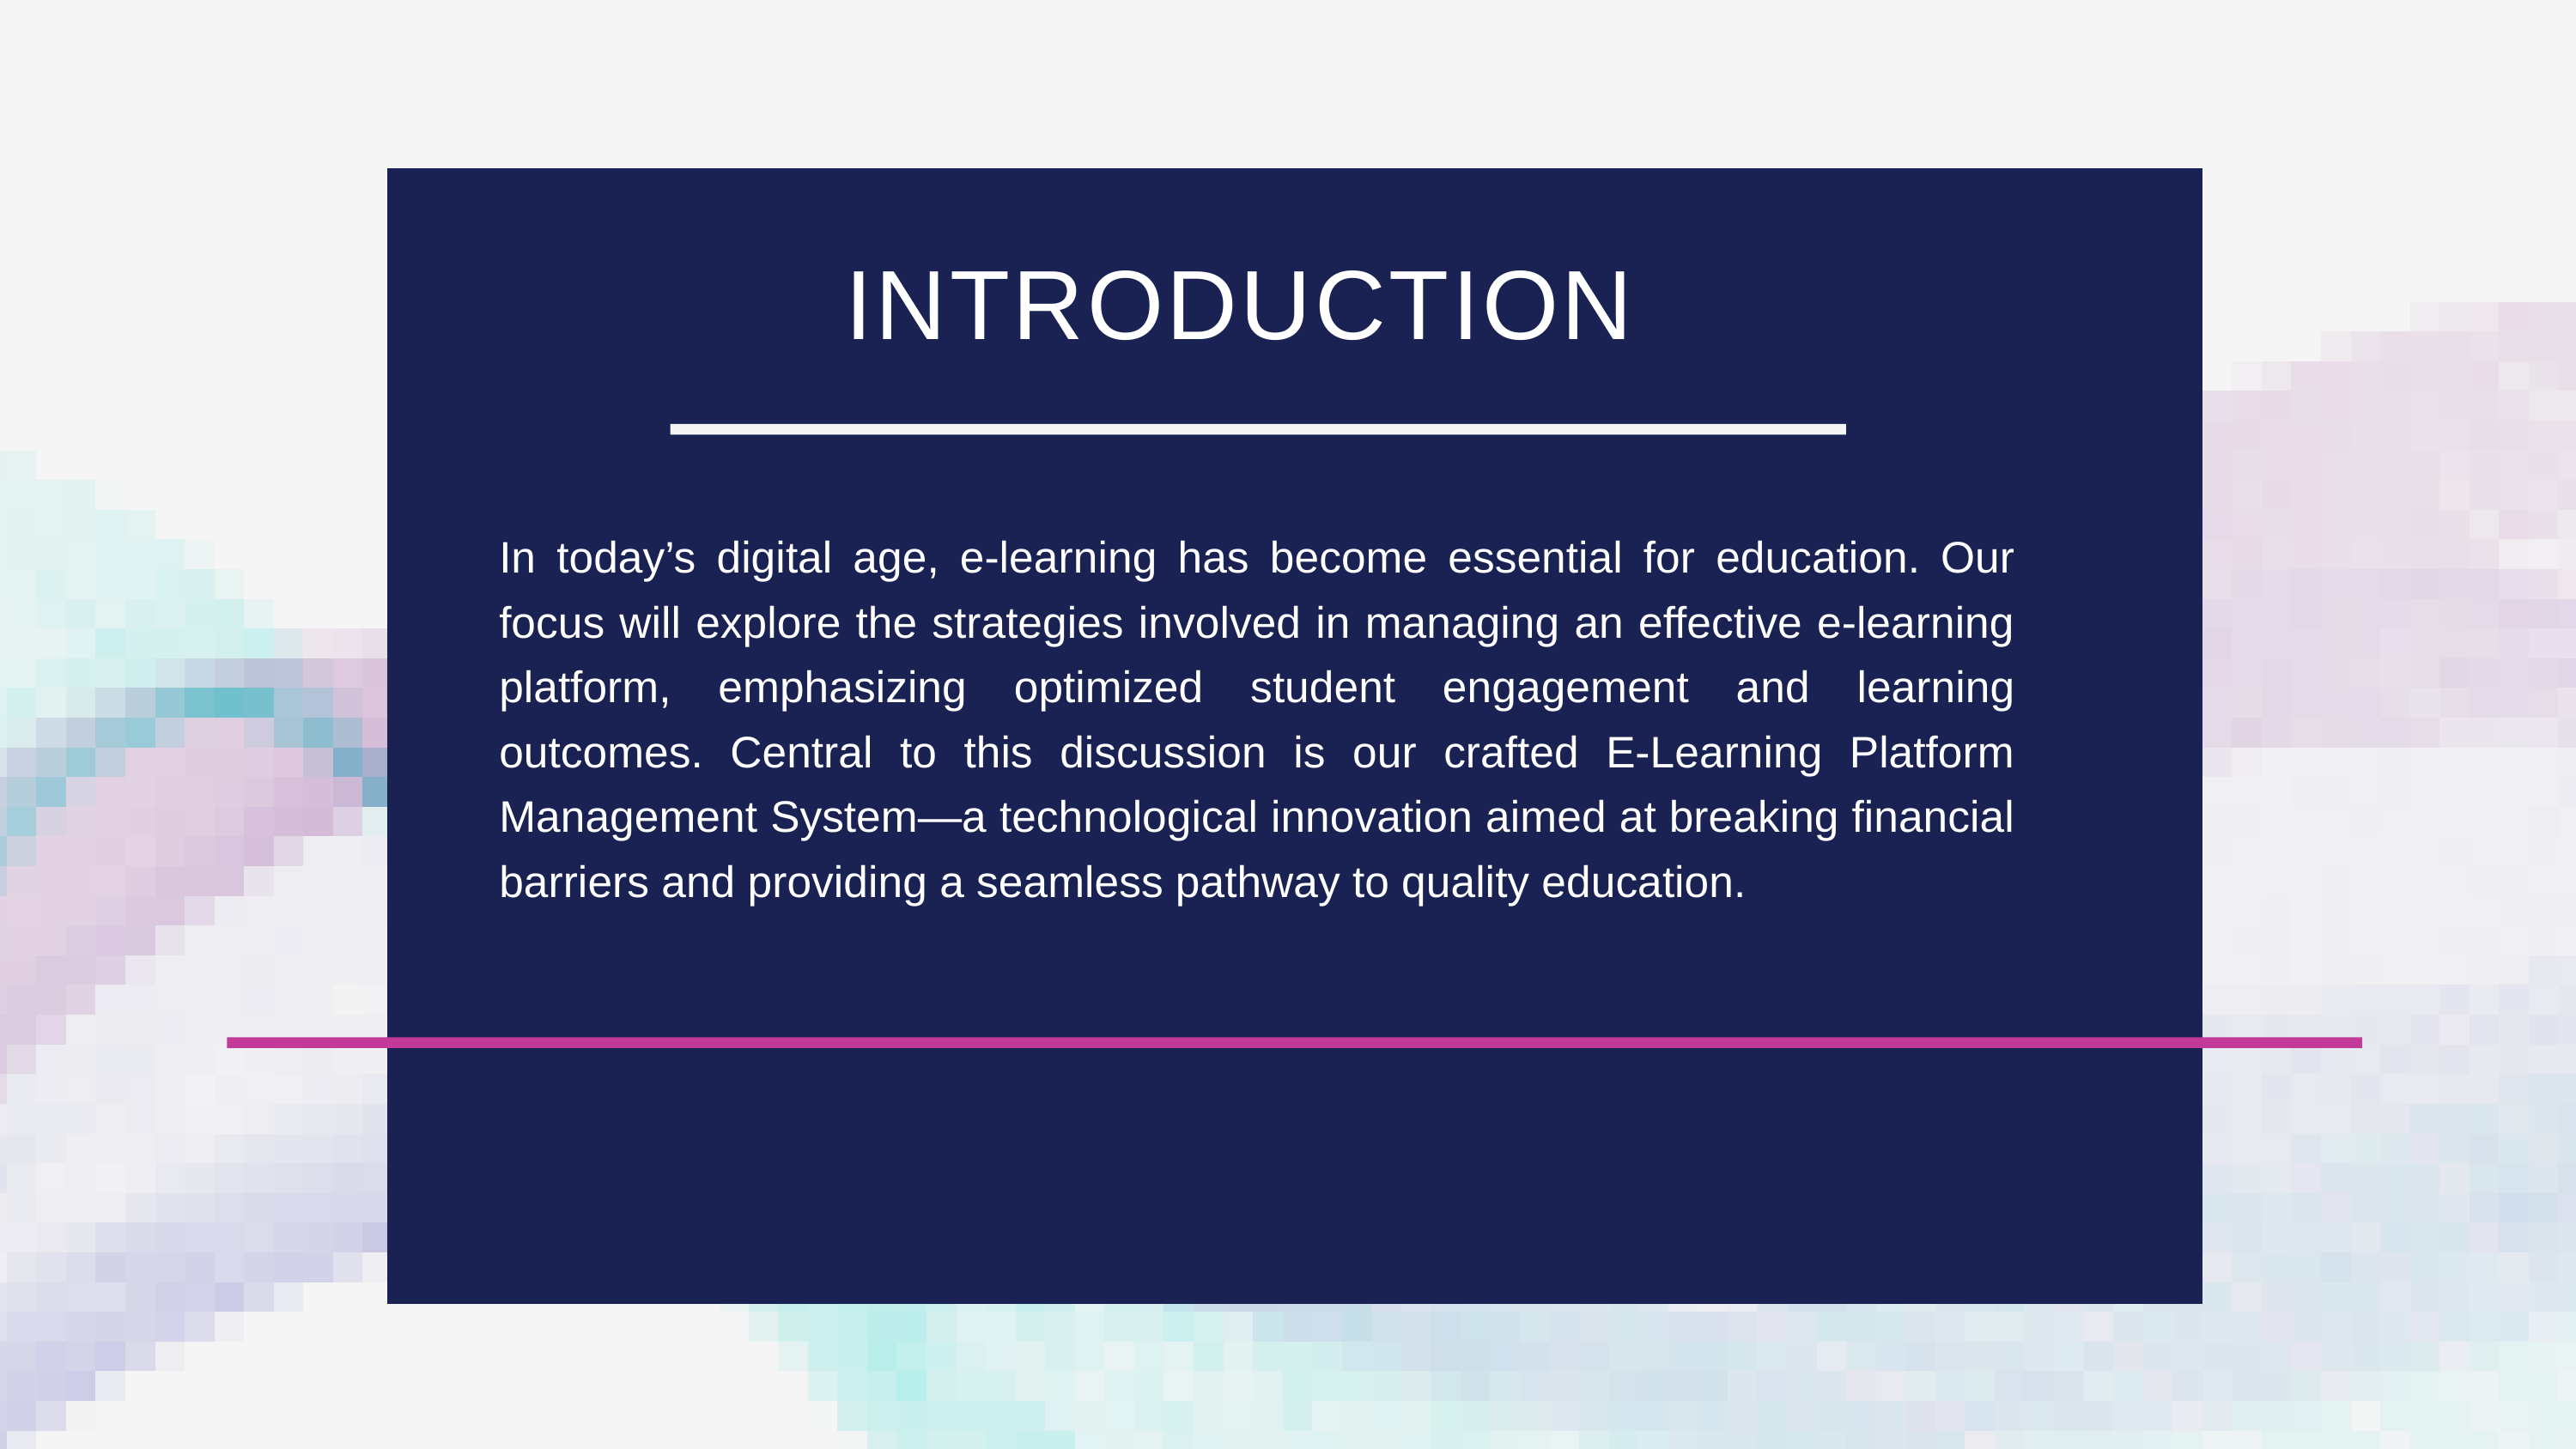

INTRODUCTION

In today’s digital age, e-learning has become essential for education. Our focus will explore the strategies involved in managing an effective e-learning platform, emphasizing optimized student engagement and learning outcomes. Central to this discussion is our crafted E-Learning Platform Management System—a technological innovation aimed at breaking financial barriers and providing a seamless pathway to quality education.